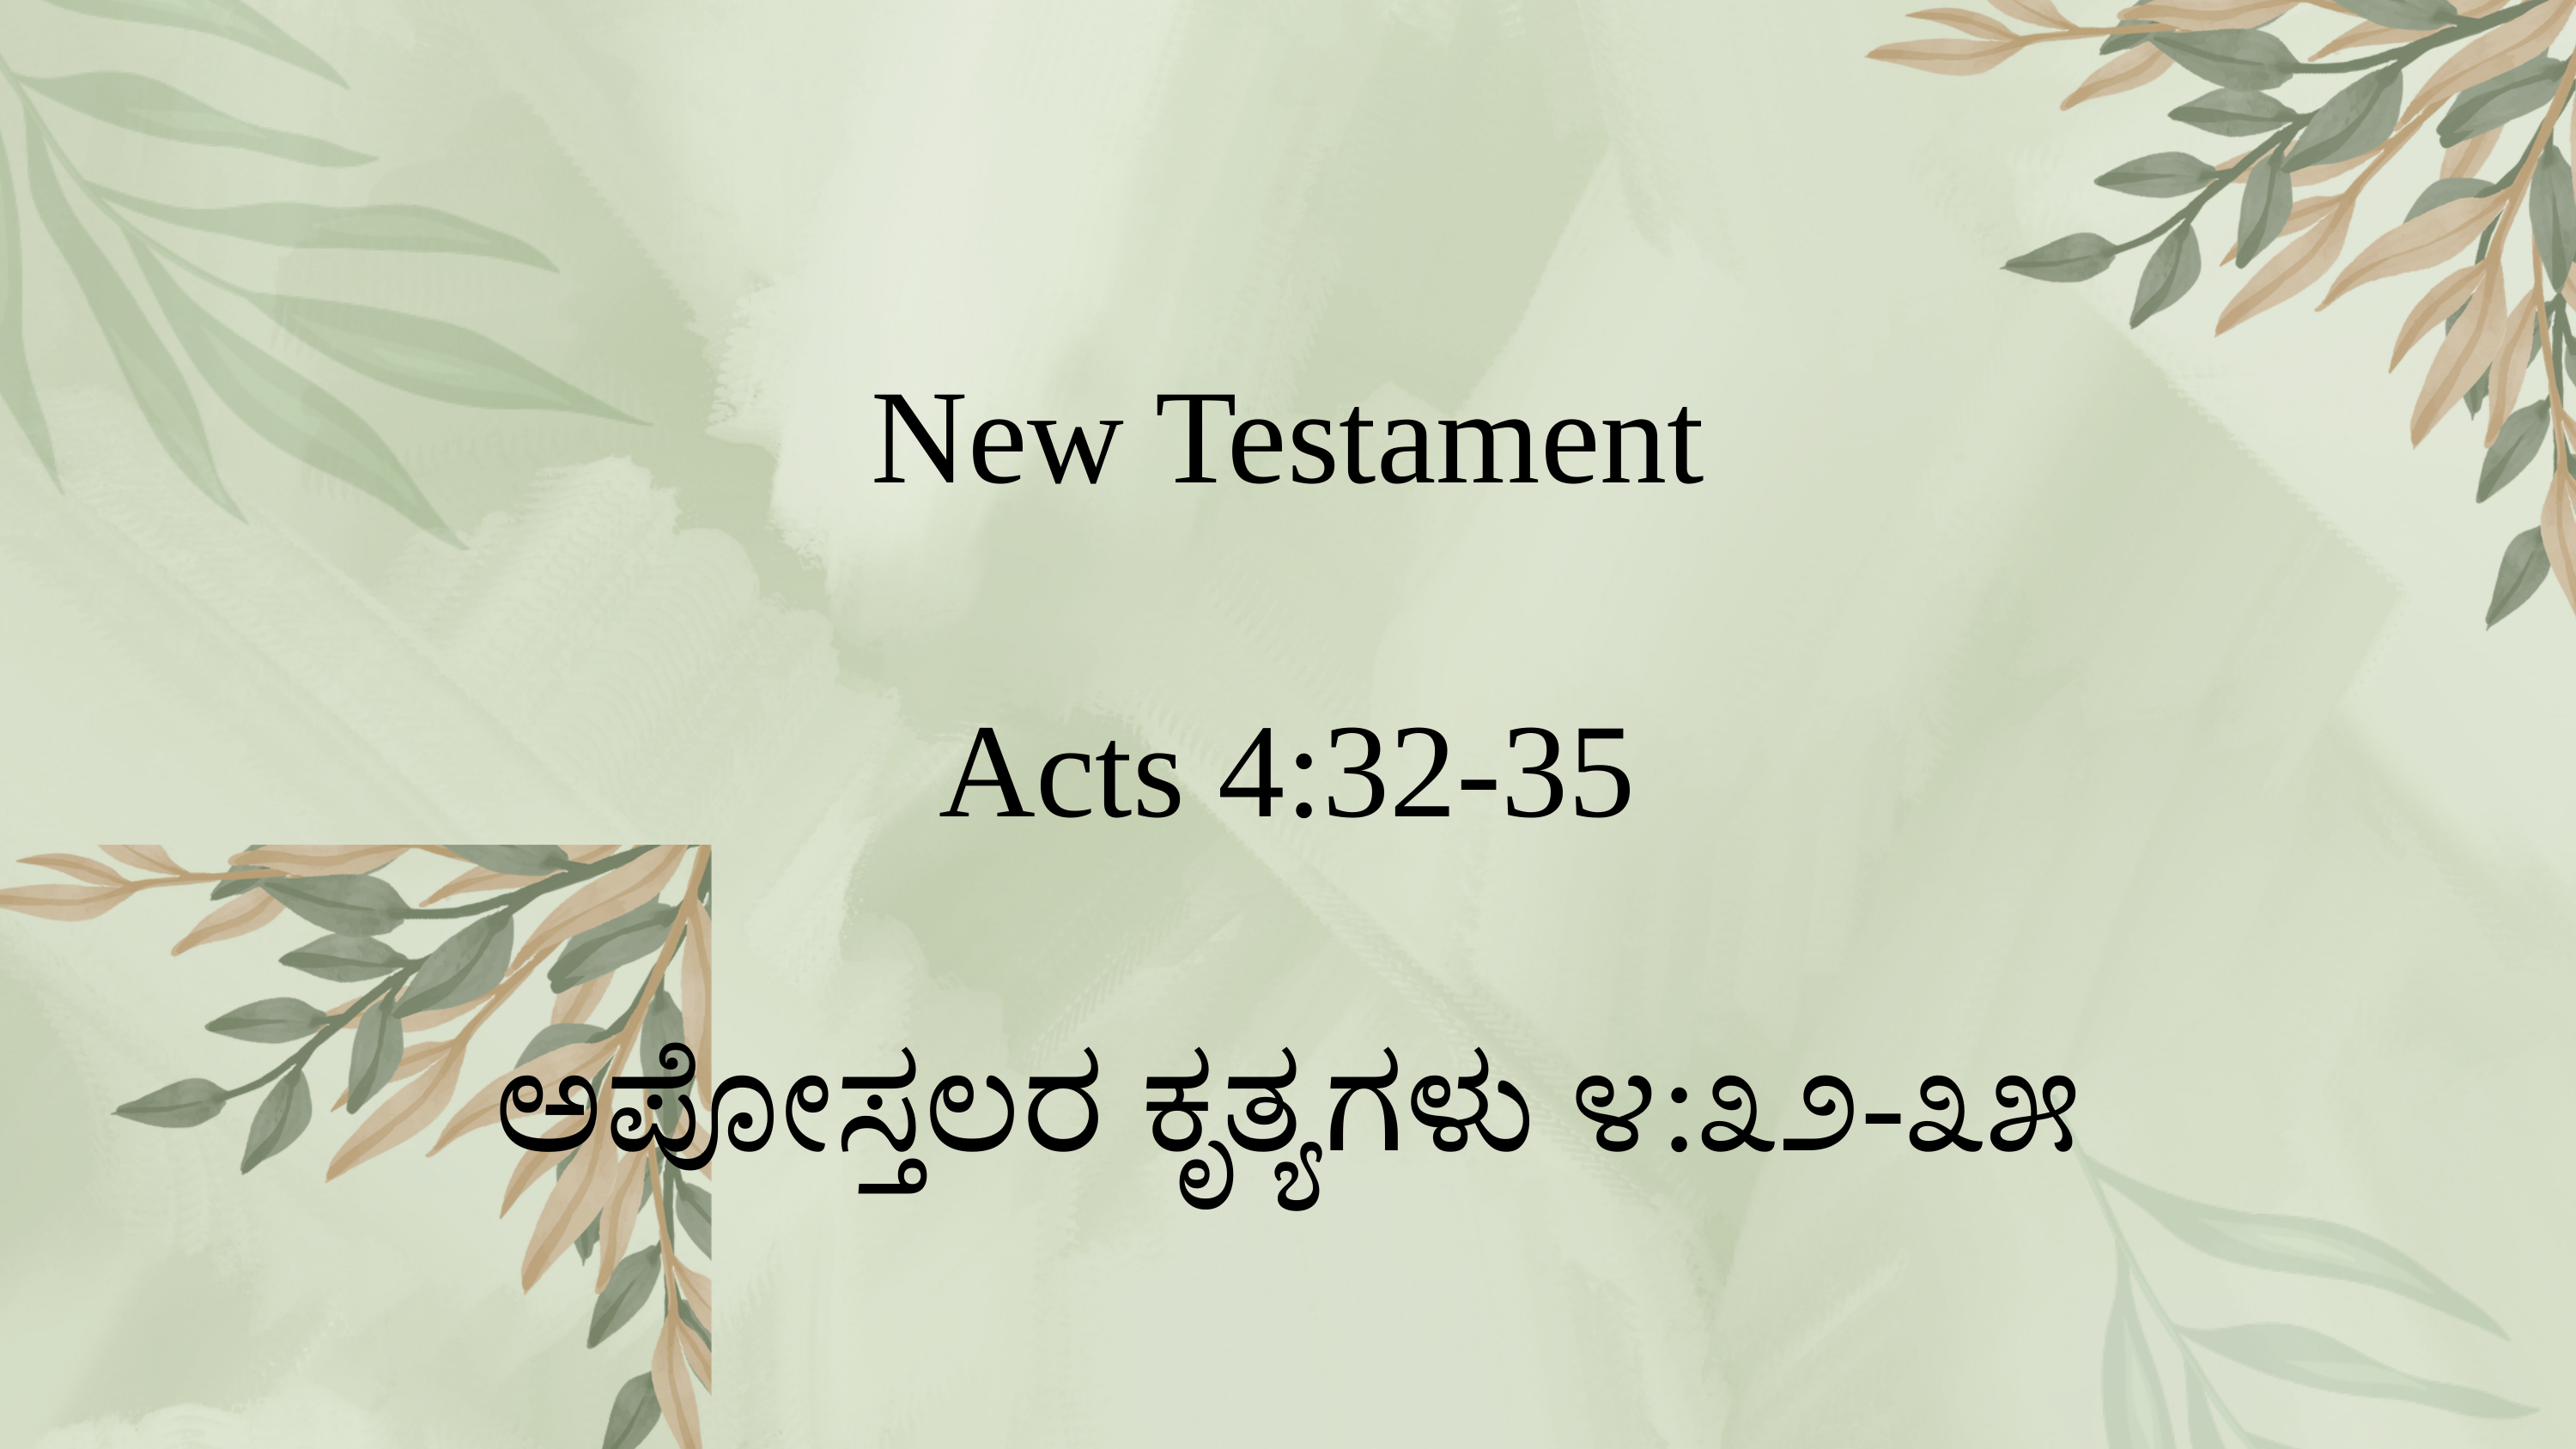

New Testament
 Acts 4:32-35
ಅಪೋಸ್ತಲರ ಕೃತ್ಯಗಳು ೪:೩೨-೩೫